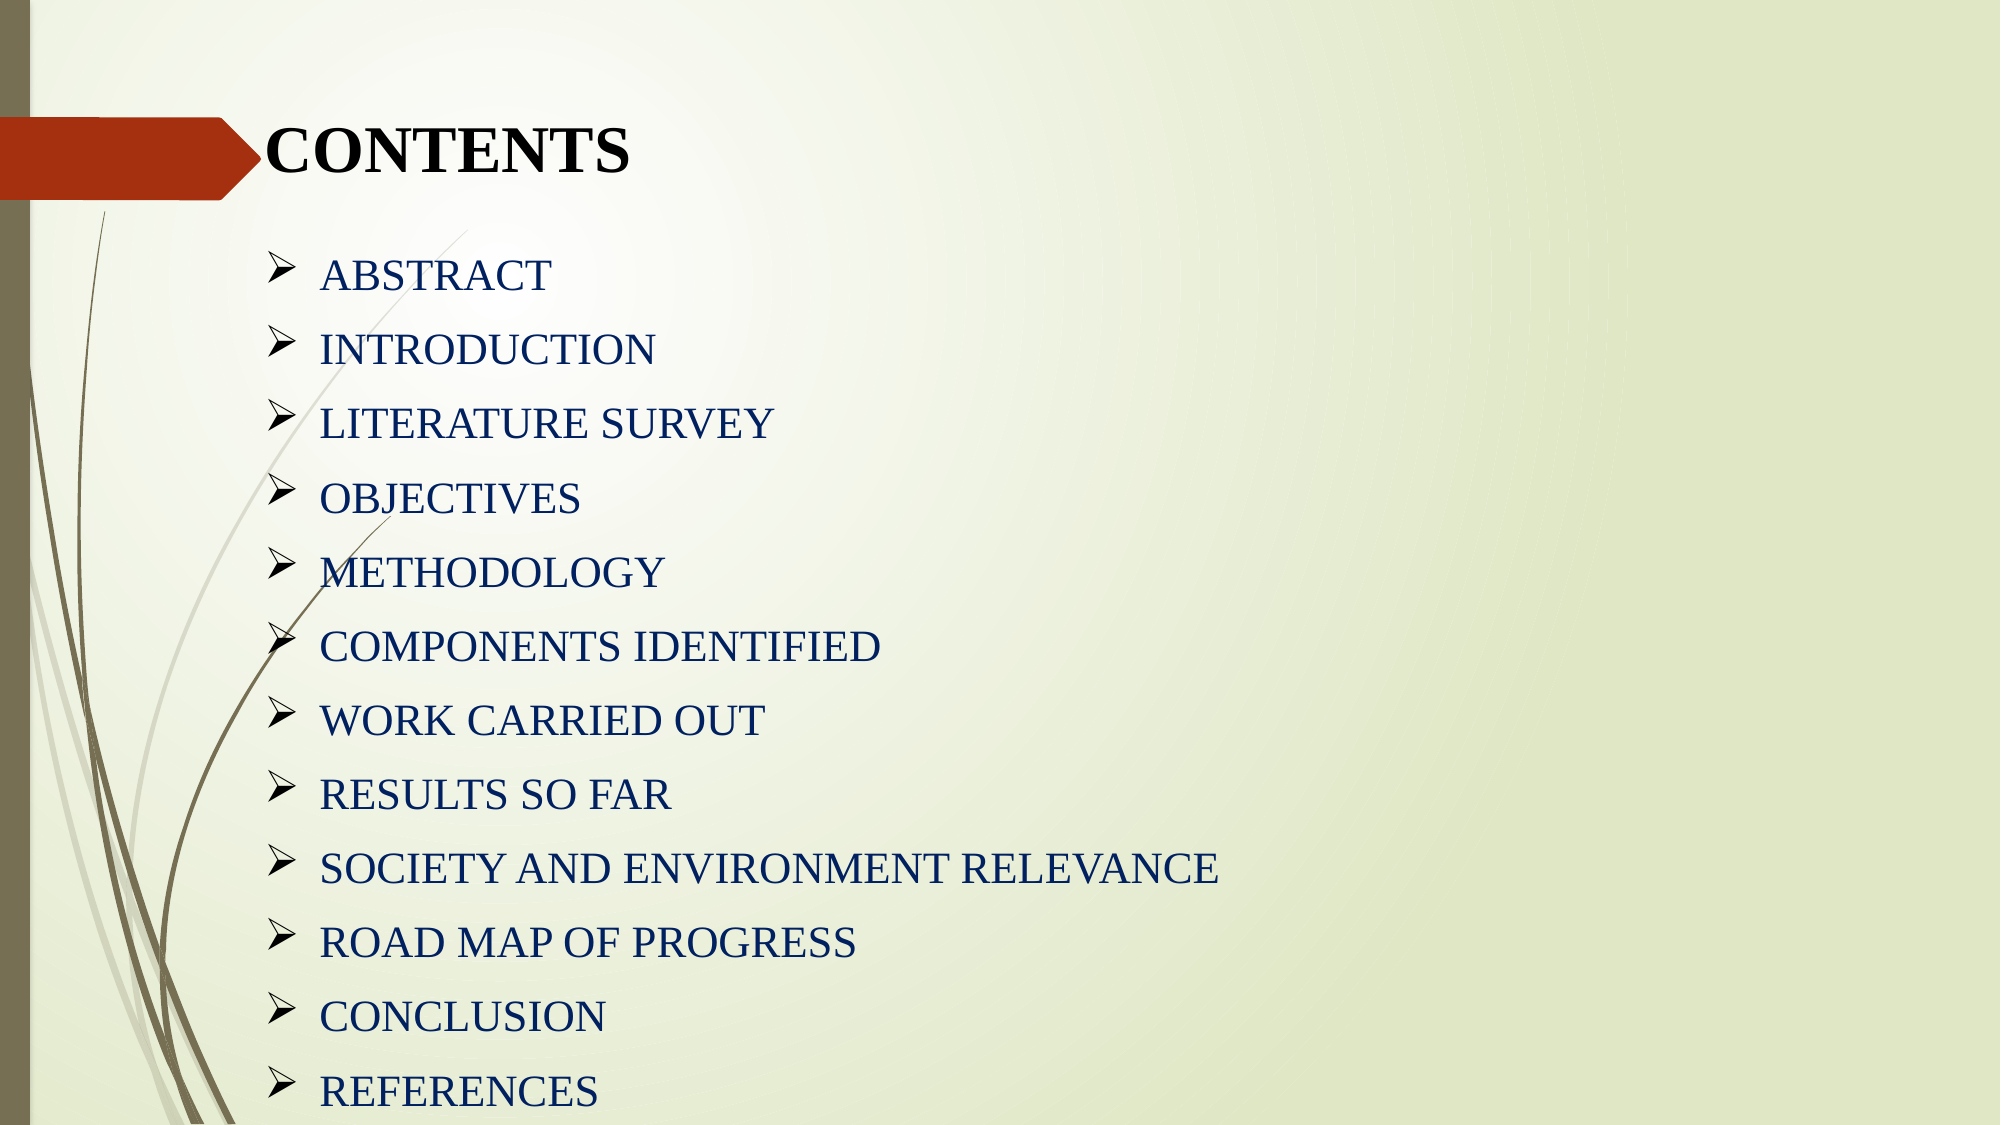

# CONTENTS
ABSTRACT
INTRODUCTION
LITERATURE SURVEY
OBJECTIVES
METHODOLOGY
COMPONENTS IDENTIFIED
WORK CARRIED OUT
RESULTS SO FAR
SOCIETY AND ENVIRONMENT RELEVANCE
ROAD MAP OF PROGRESS
CONCLUSION
REFERENCES